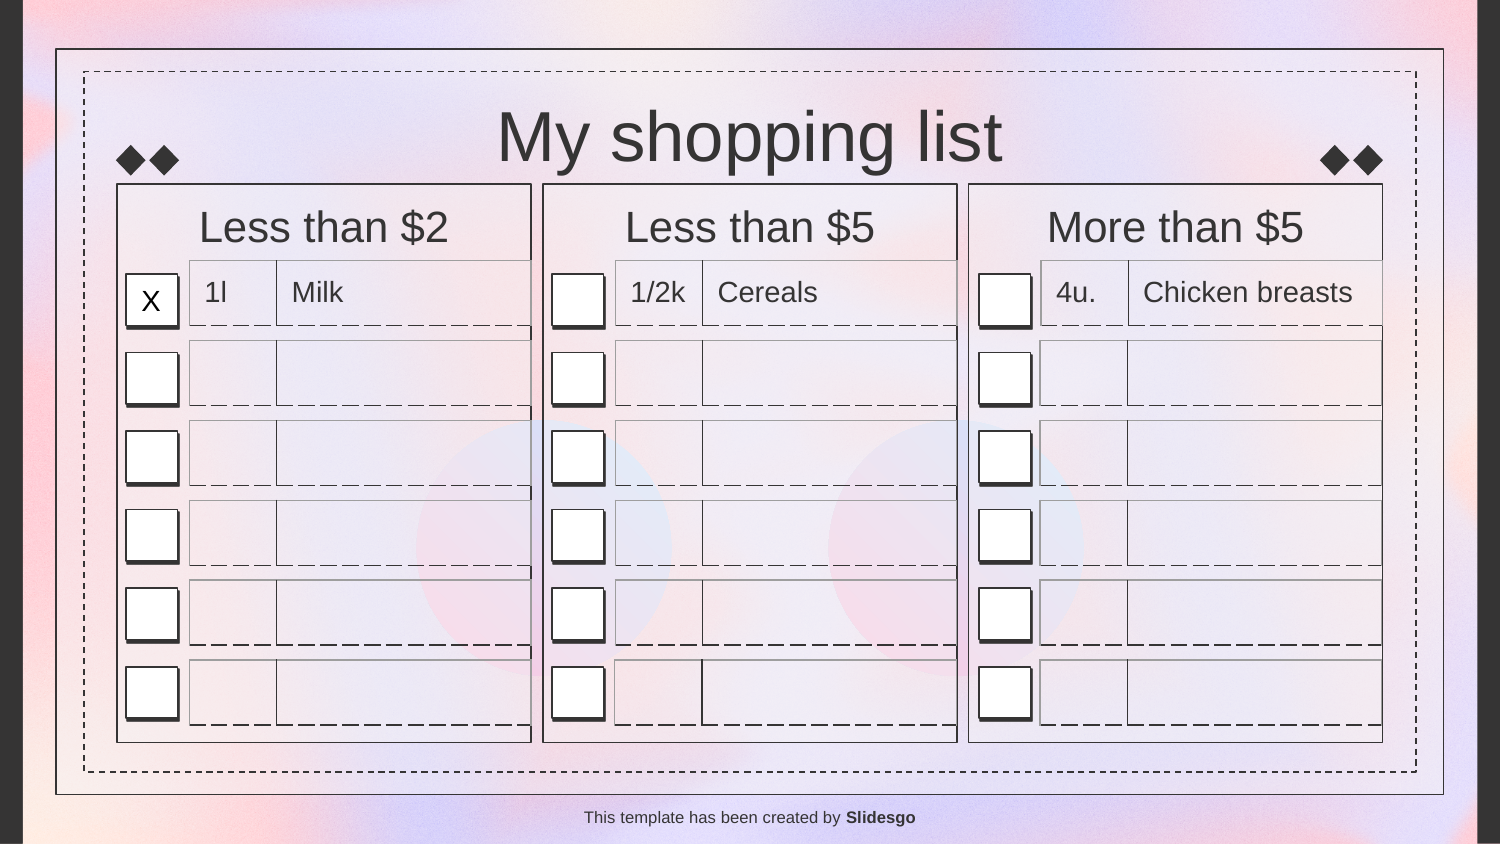

# My shopping list

Less than $2
Less than $5
More than $5
| 1l | Milk |
| --- | --- |
| 1/2k | Cereals |
| --- | --- |
| 4u. | Chicken breasts |
| --- | --- |
X

|  |  |
| --- | --- |
|  |  |
| --- | --- |
|  |  |
| --- | --- |

|  |  |
| --- | --- |
|  |  |
| --- | --- |
|  |  |
| --- | --- |

|  |  |
| --- | --- |
|  |  |
| --- | --- |
|  |  |
| --- | --- |

|  |  |
| --- | --- |
|  |  |
| --- | --- |
|  |  |
| --- | --- |

|  |  |
| --- | --- |
|  |  |
| --- | --- |
|  |  |
| --- | --- |

This template has been created by Slidesgo